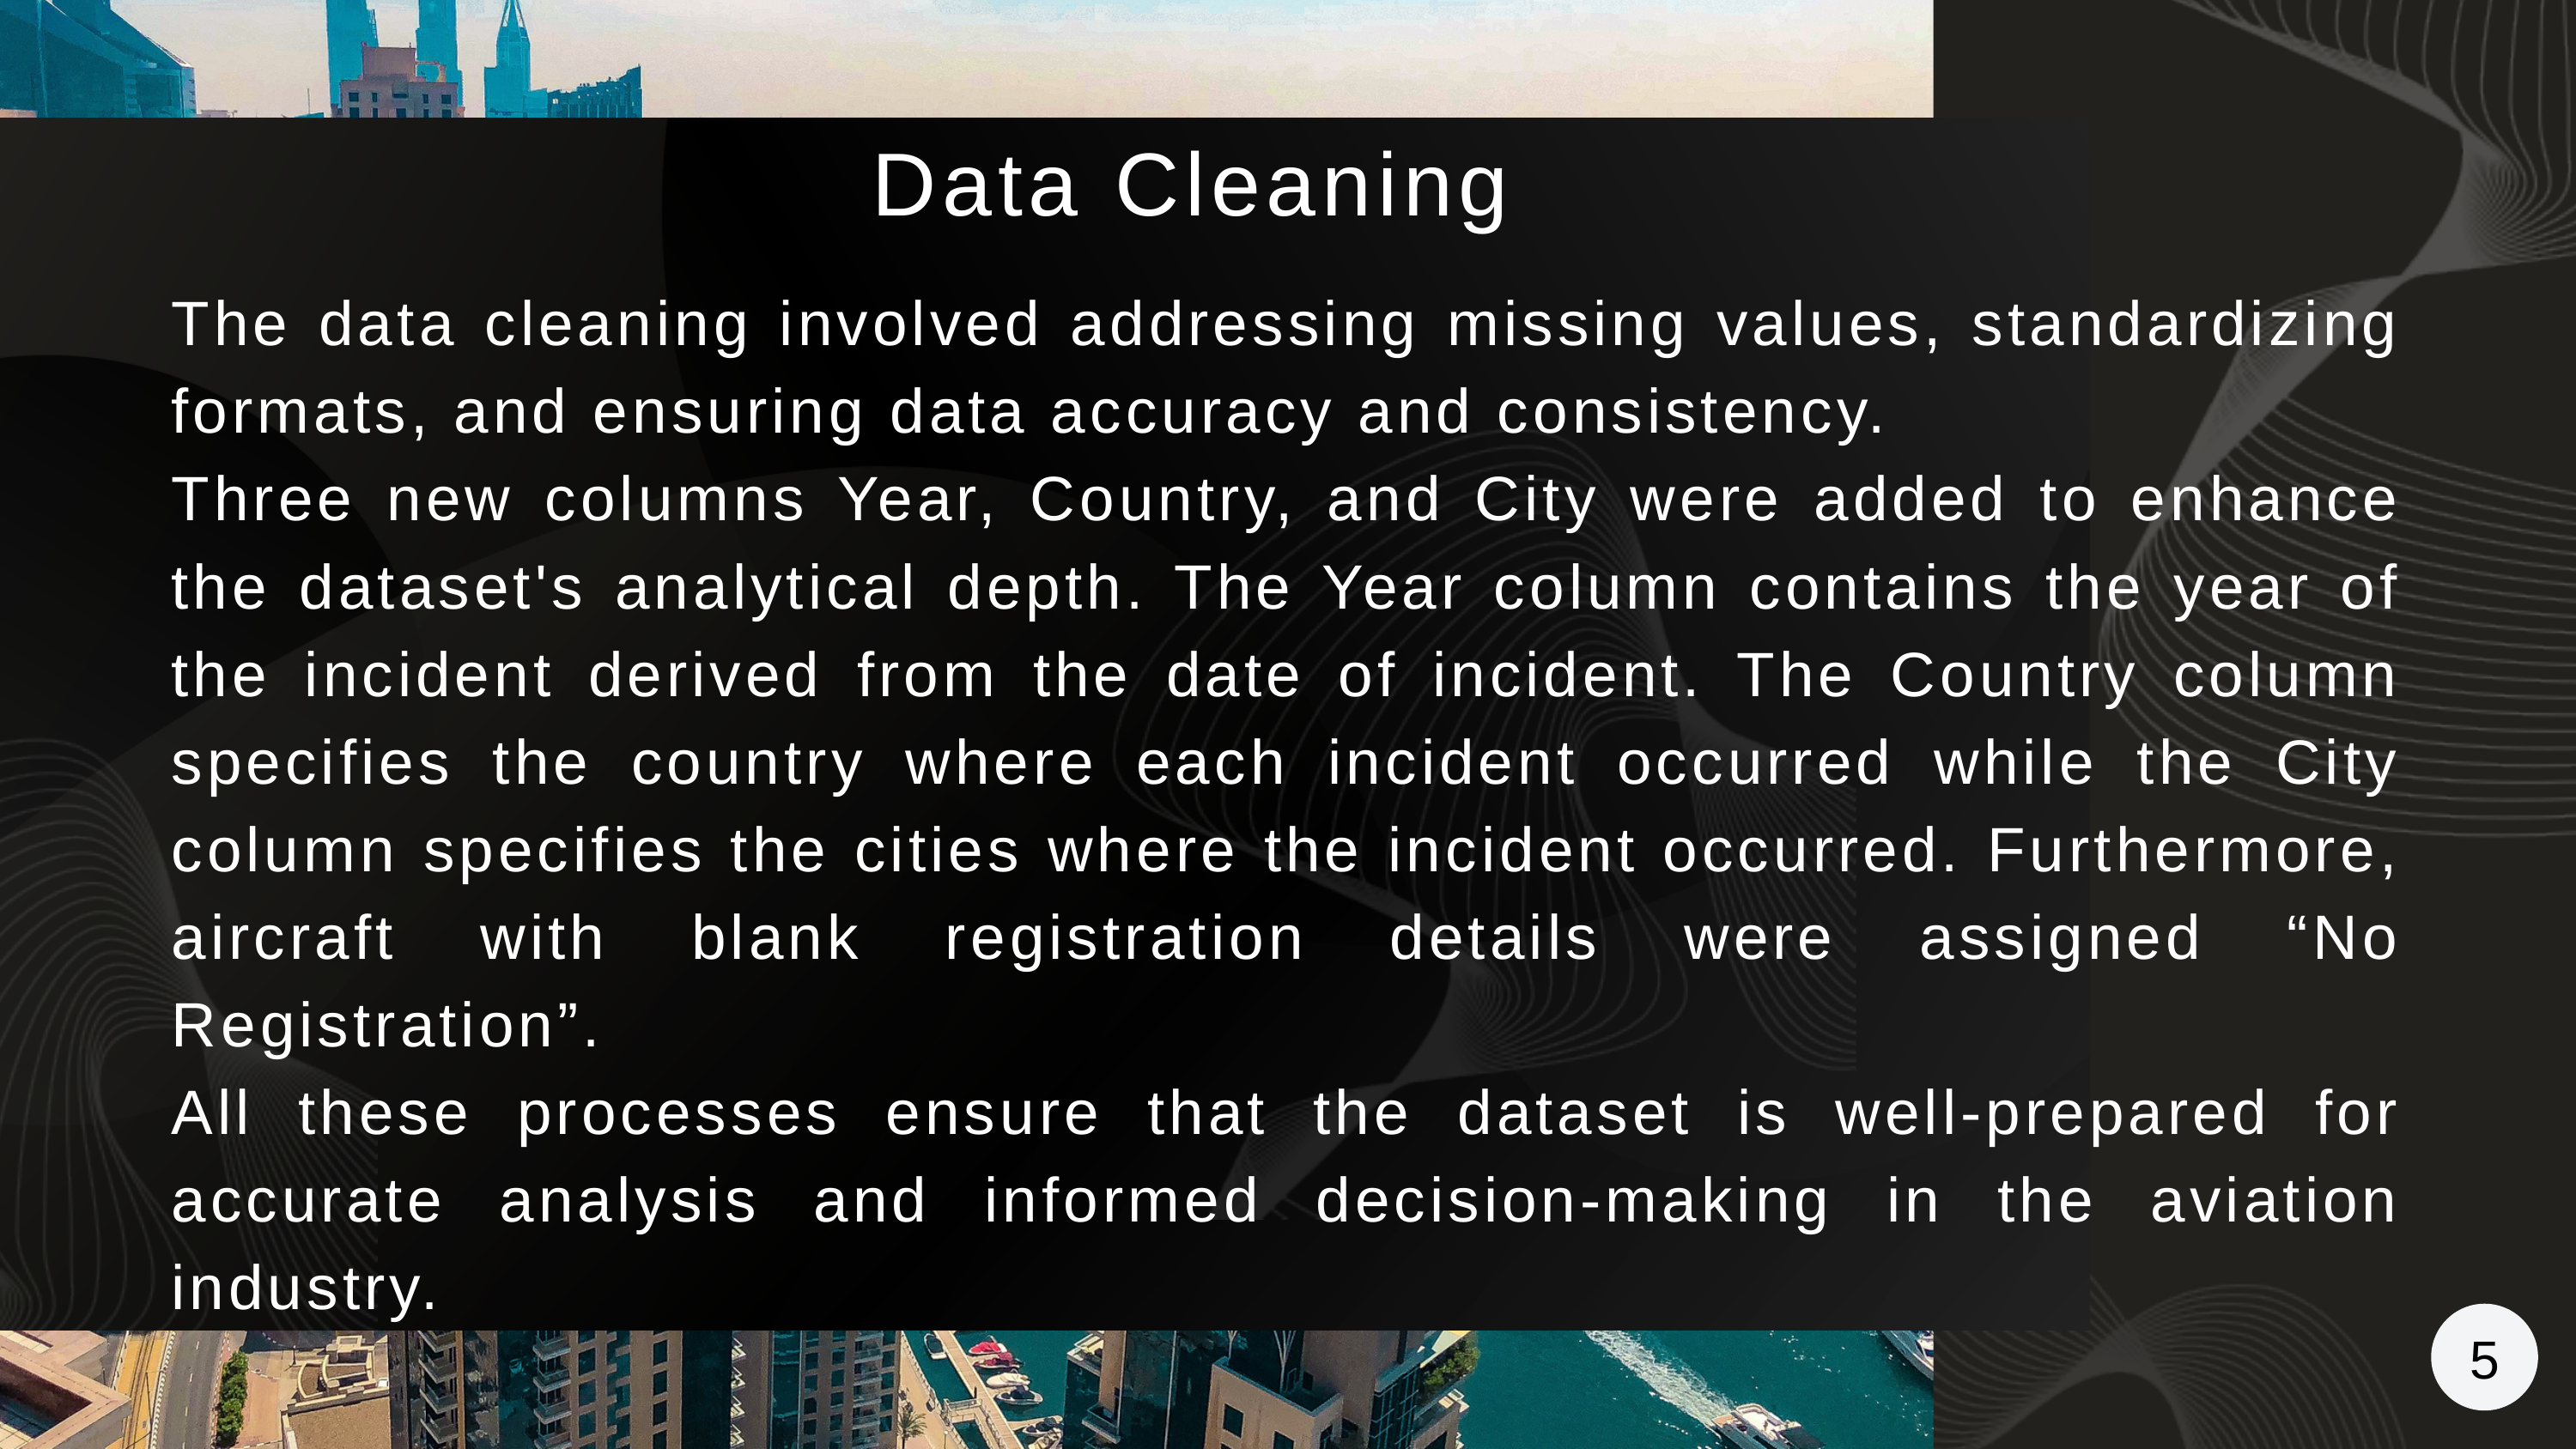

Data Cleaning

The data cleaning involved addressing missing values, standardizing formats, and ensuring data accuracy and consistency.
Three new columns Year, Country, and City were added to enhance the dataset's analytical depth. The Year column contains the year of the incident derived from the date of incident. The Country column specifies the country where each incident occurred while the City column specifies the cities where the incident occurred. Furthermore, aircraft with blank registration details were assigned “No Registration”.
All these processes ensure that the dataset is well-prepared for accurate analysis and informed decision-making in the aviation industry.

5